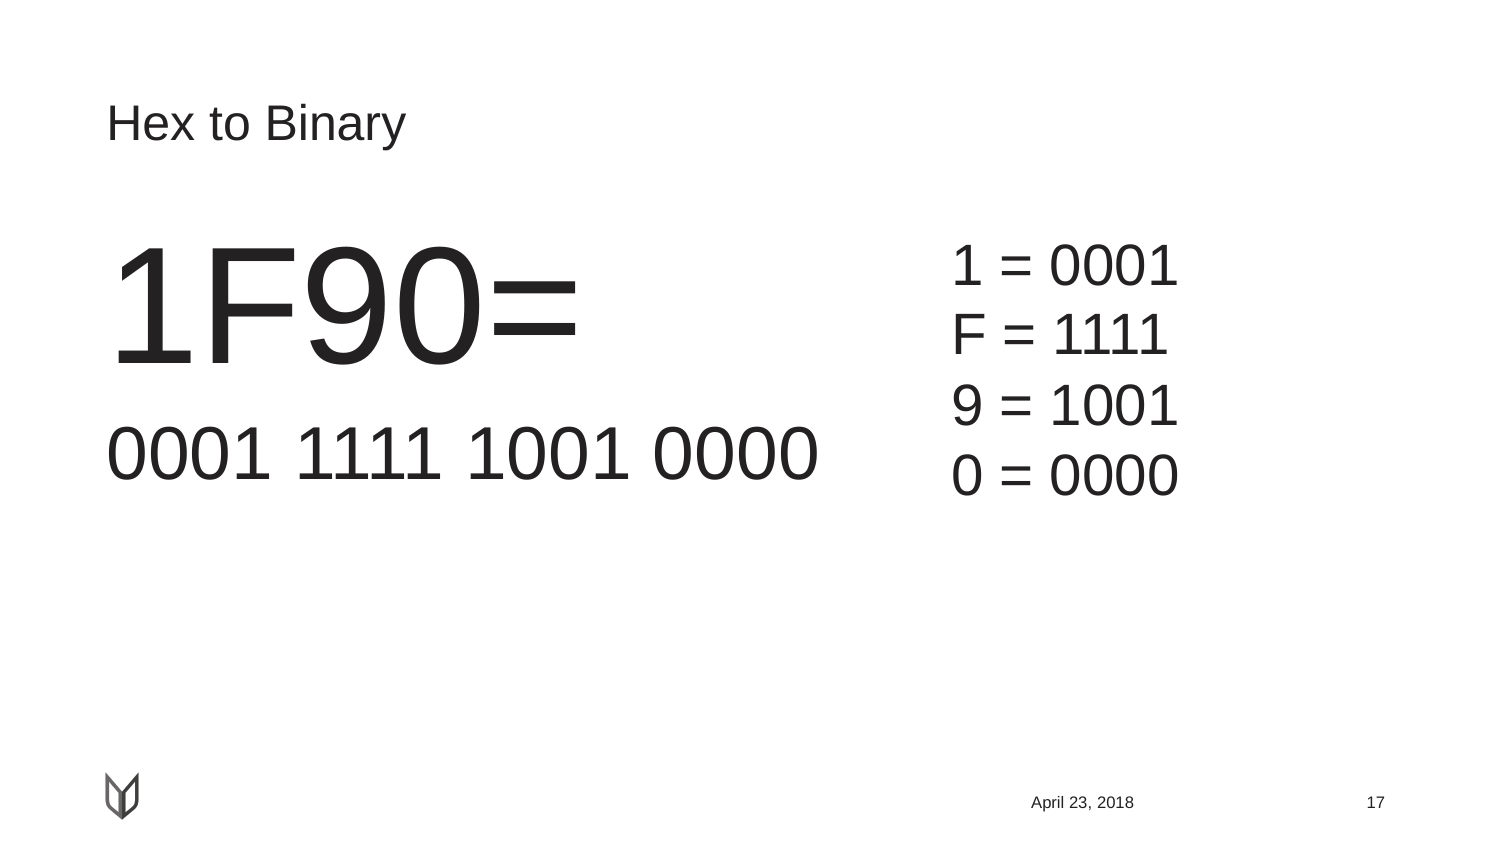

# Hex to Binary
1F90=
0001 1111 1001 0000
1 = 0001
F = 1111
9 = 1001
0 = 0000
April 23, 2018
17